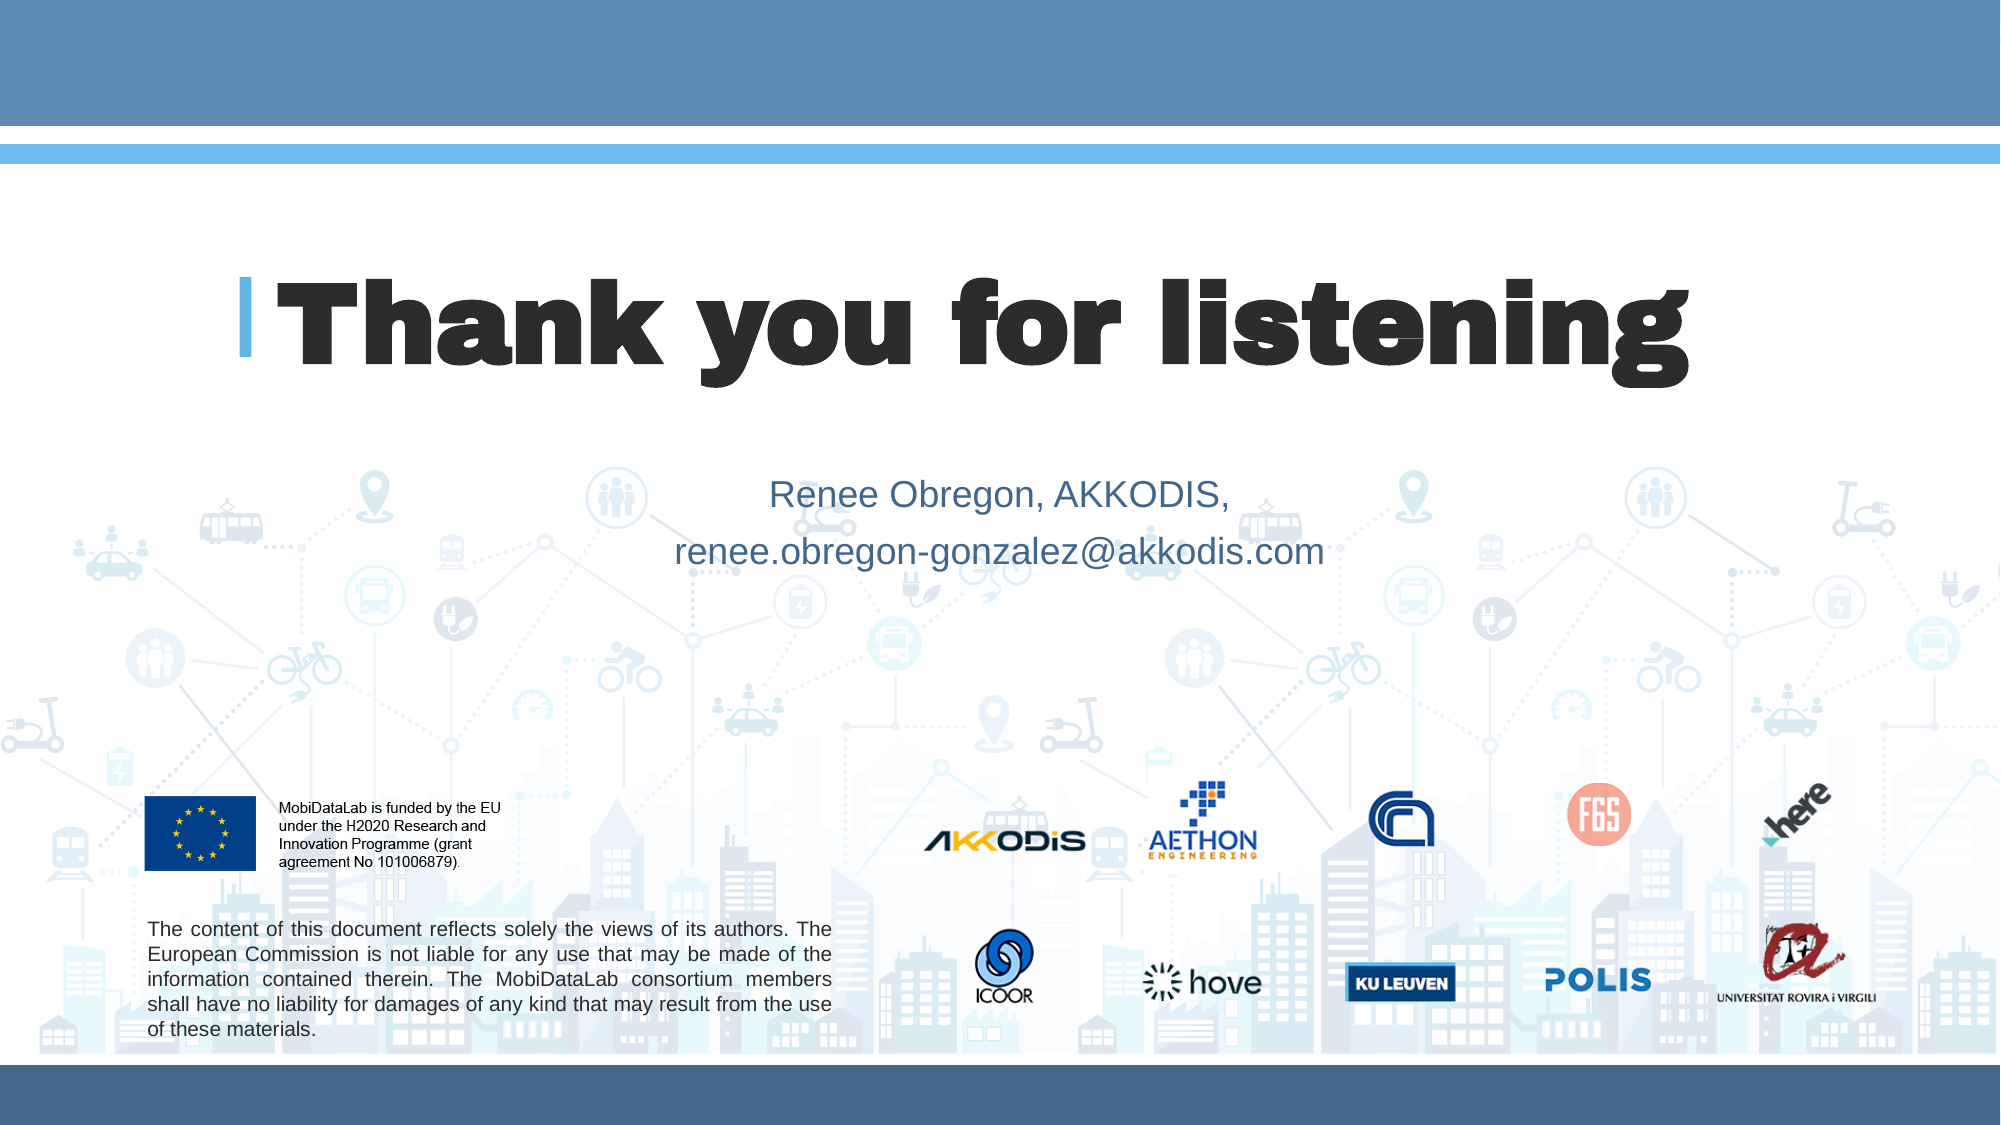

# Thank you for listening
Renee Obregon, AKKODIS,
renee.obregon-gonzalez@akkodis.com